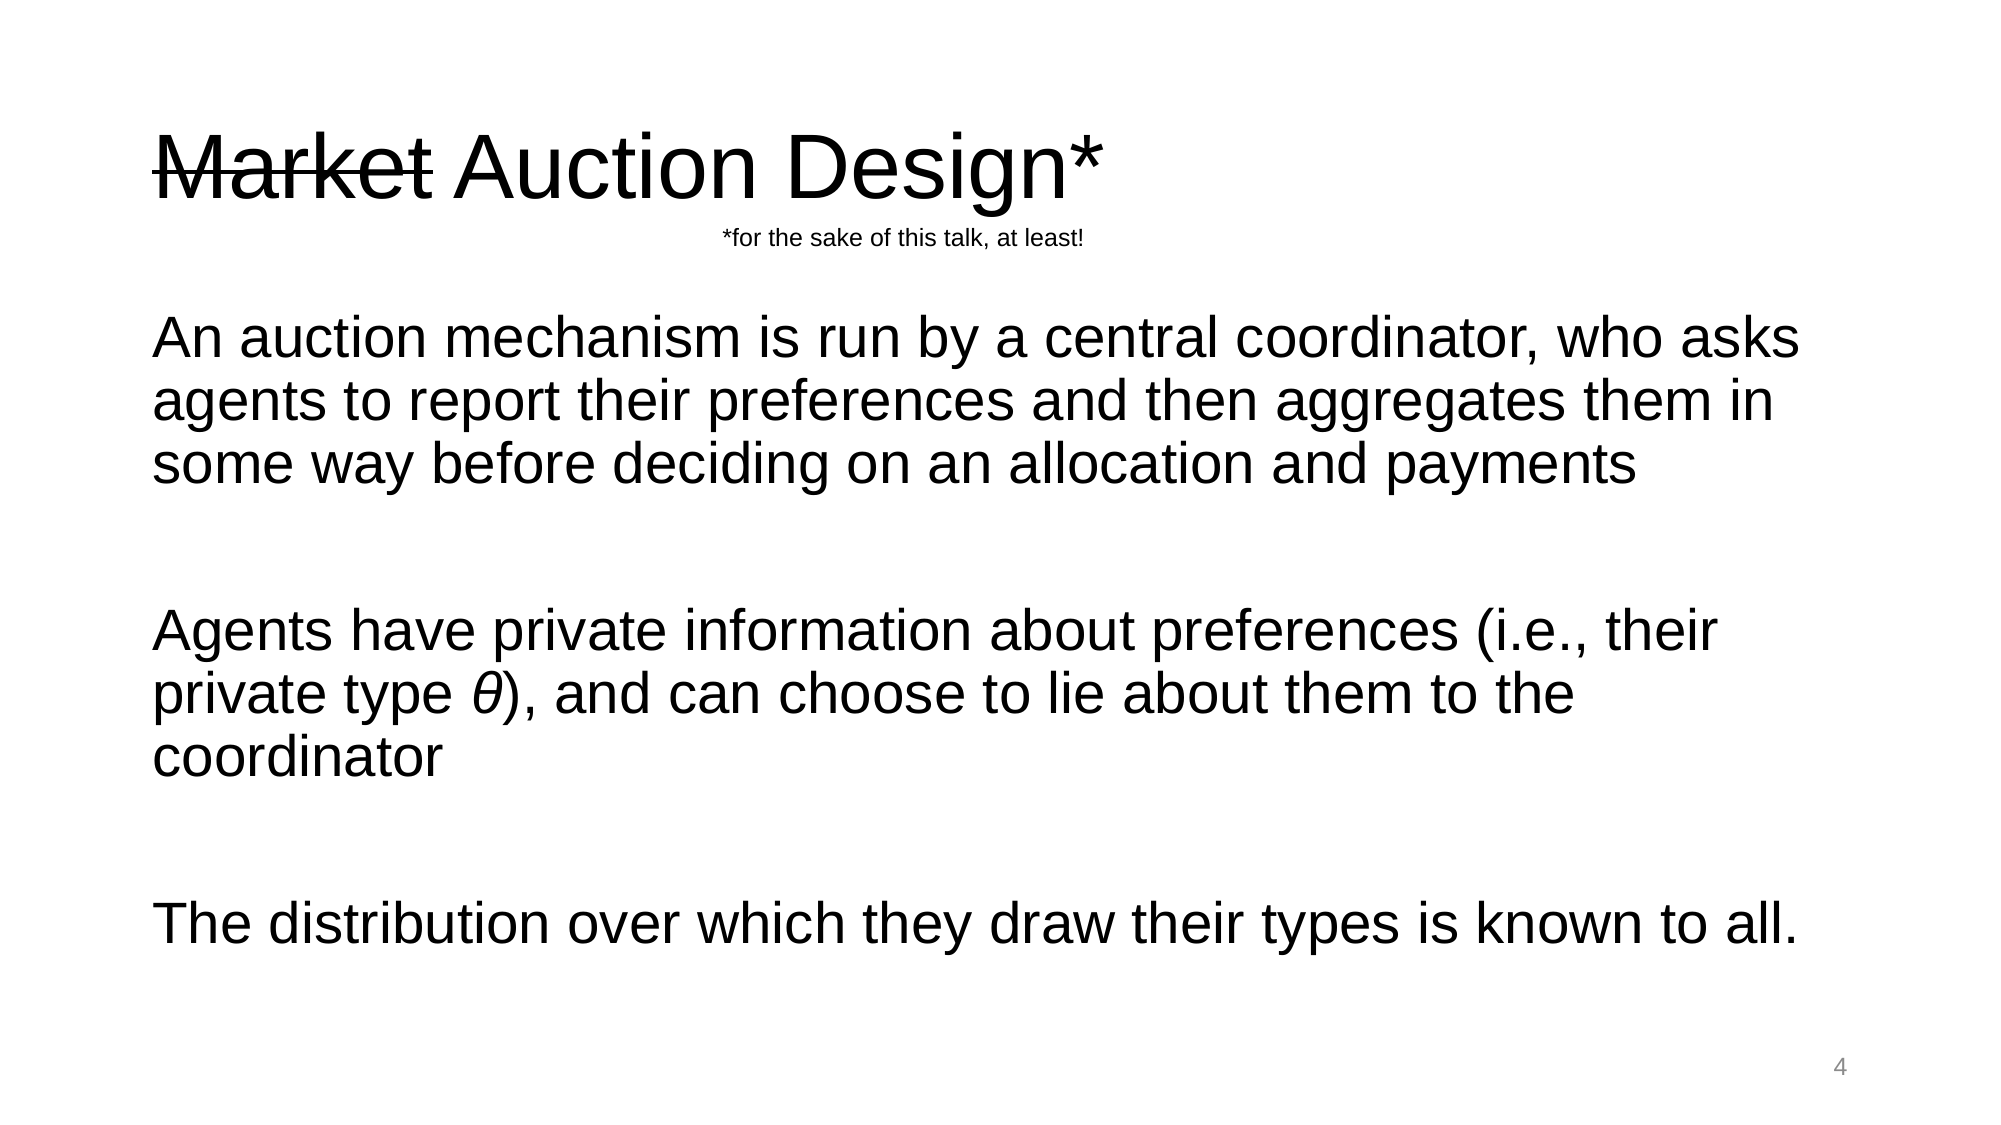

# Market Auction Design*
*for the sake of this talk, at least!
An auction mechanism is run by a central coordinator, who asks agents to report their preferences and then aggregates them in some way before deciding on an allocation and payments

Agents have private information about preferences (i.e., their private type θ), and can choose to lie about them to the coordinator

The distribution over which they draw their types is known to all.
4